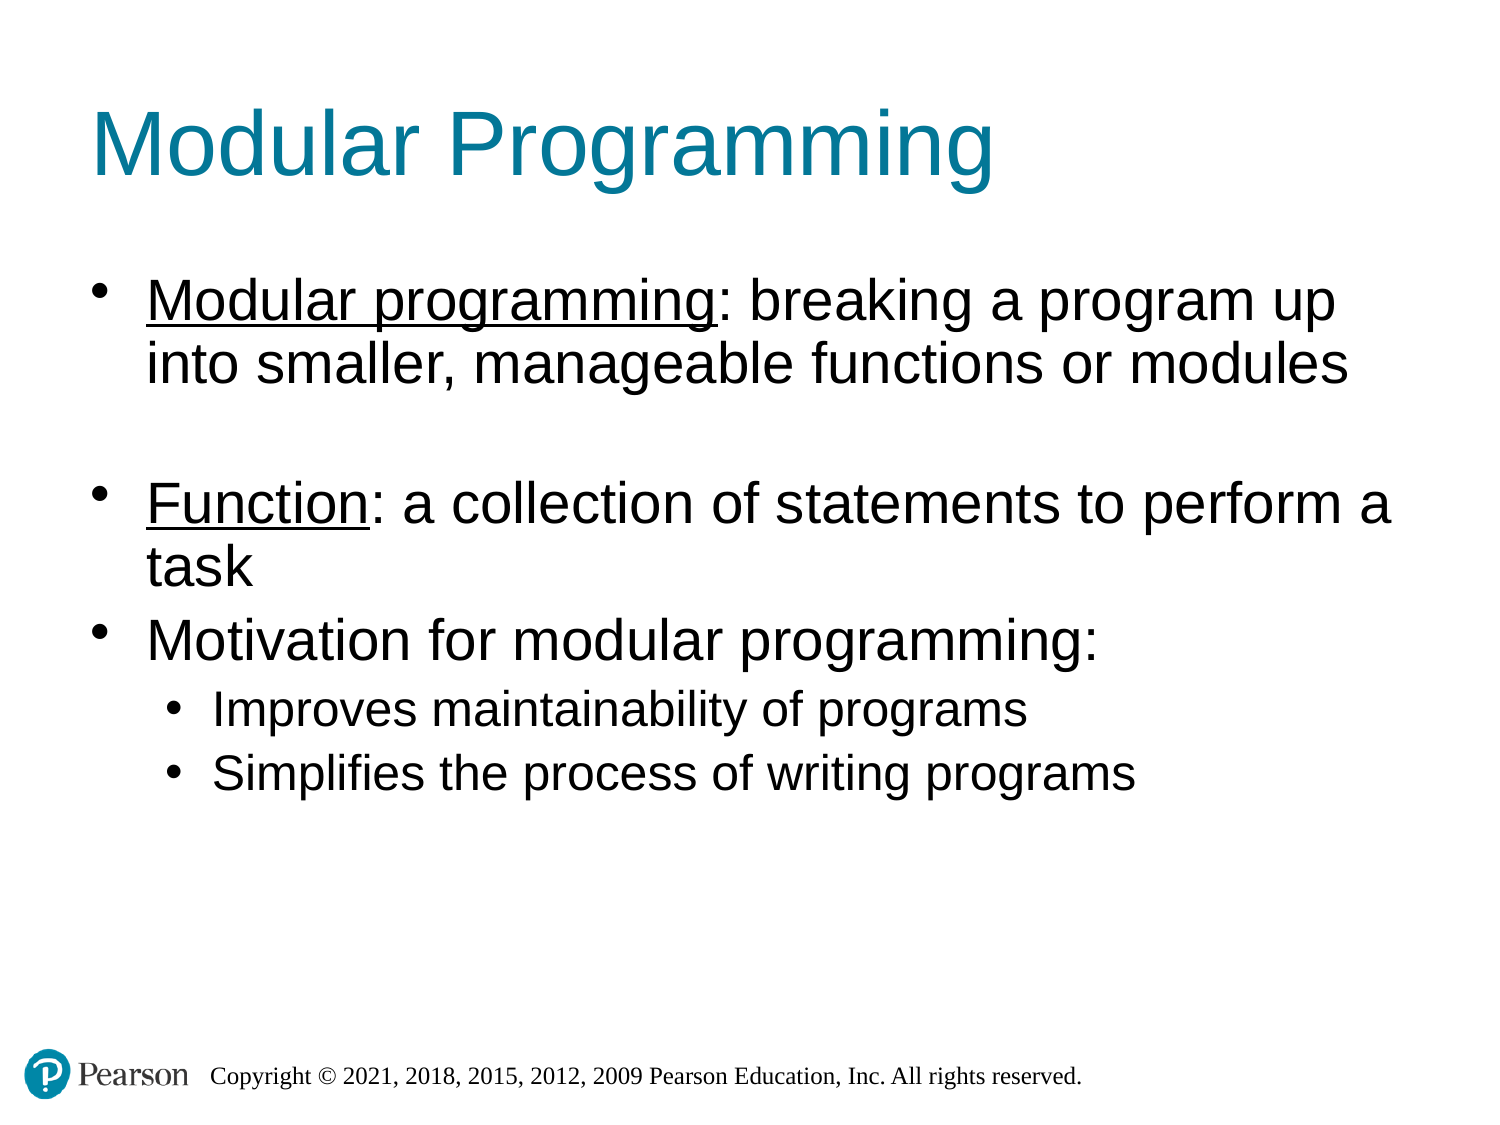

# Modular Programming
Modular programming: breaking a program up into smaller, manageable functions or modules
Function: a collection of statements to perform a task
Motivation for modular programming:
Improves maintainability of programs
Simplifies the process of writing programs